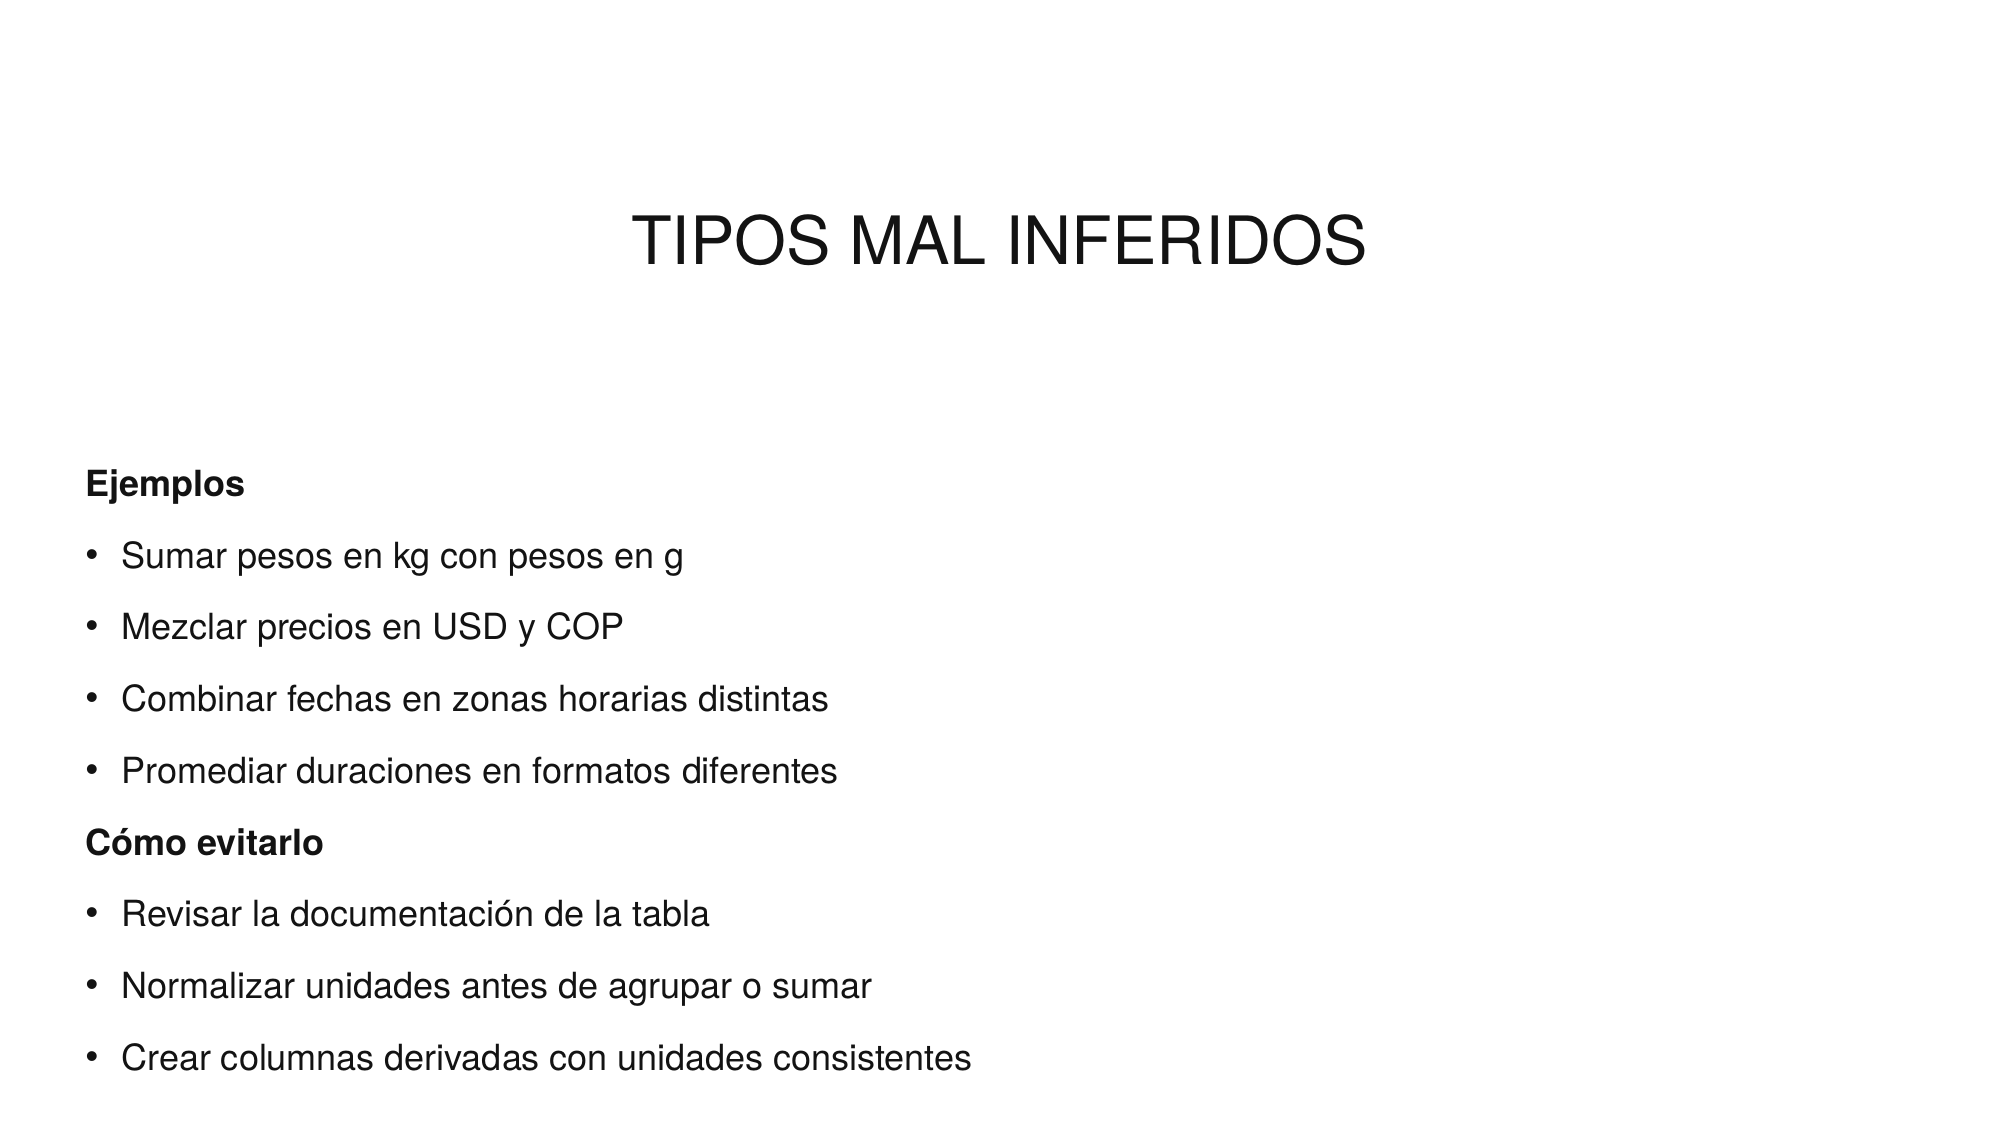

# TIPOS MAL INFERIDOS
Ejemplos
Sumar pesos en kg con pesos en g
Mezclar precios en USD y COP
Combinar fechas en zonas horarias distintas
Promediar duraciones en formatos diferentes
Cómo evitarlo
Revisar la documentación de la tabla
Normalizar unidades antes de agrupar o sumar
Crear columnas derivadas con unidades consistentes